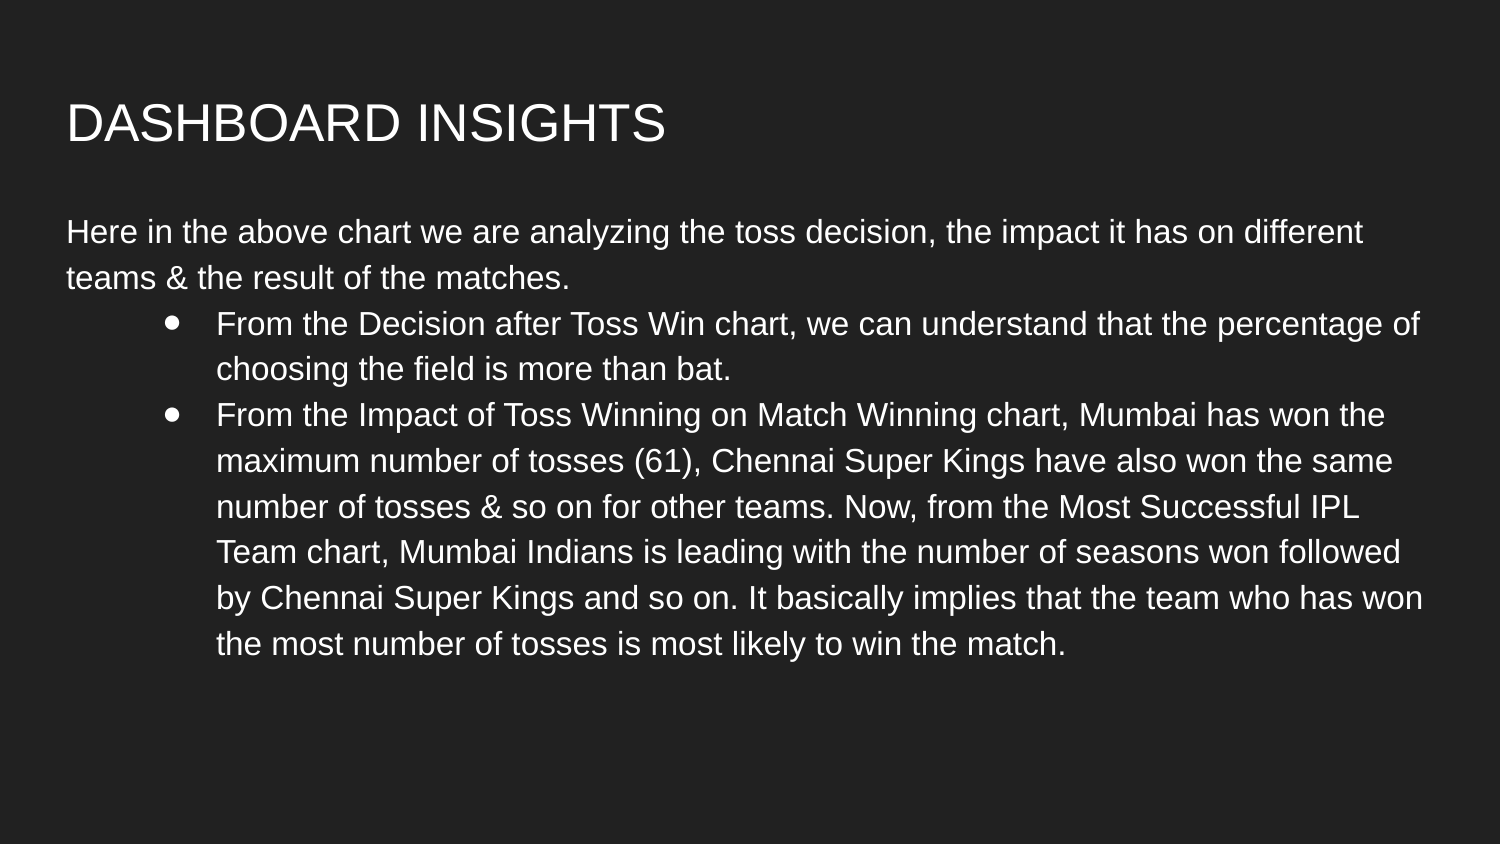

# DASHBOARD INSIGHTS

Here in the above chart we are analyzing the toss decision, the impact it has on different teams & the result of the matches.
From the Decision after Toss Win chart, we can understand that the percentage of choosing the field is more than bat.
From the Impact of Toss Winning on Match Winning chart, Mumbai has won the maximum number of tosses (61), Chennai Super Kings have also won the same number of tosses & so on for other teams. Now, from the Most Successful IPL Team chart, Mumbai Indians is leading with the number of seasons won followed by Chennai Super Kings and so on. It basically implies that the team who has won the most number of tosses is most likely to win the match.